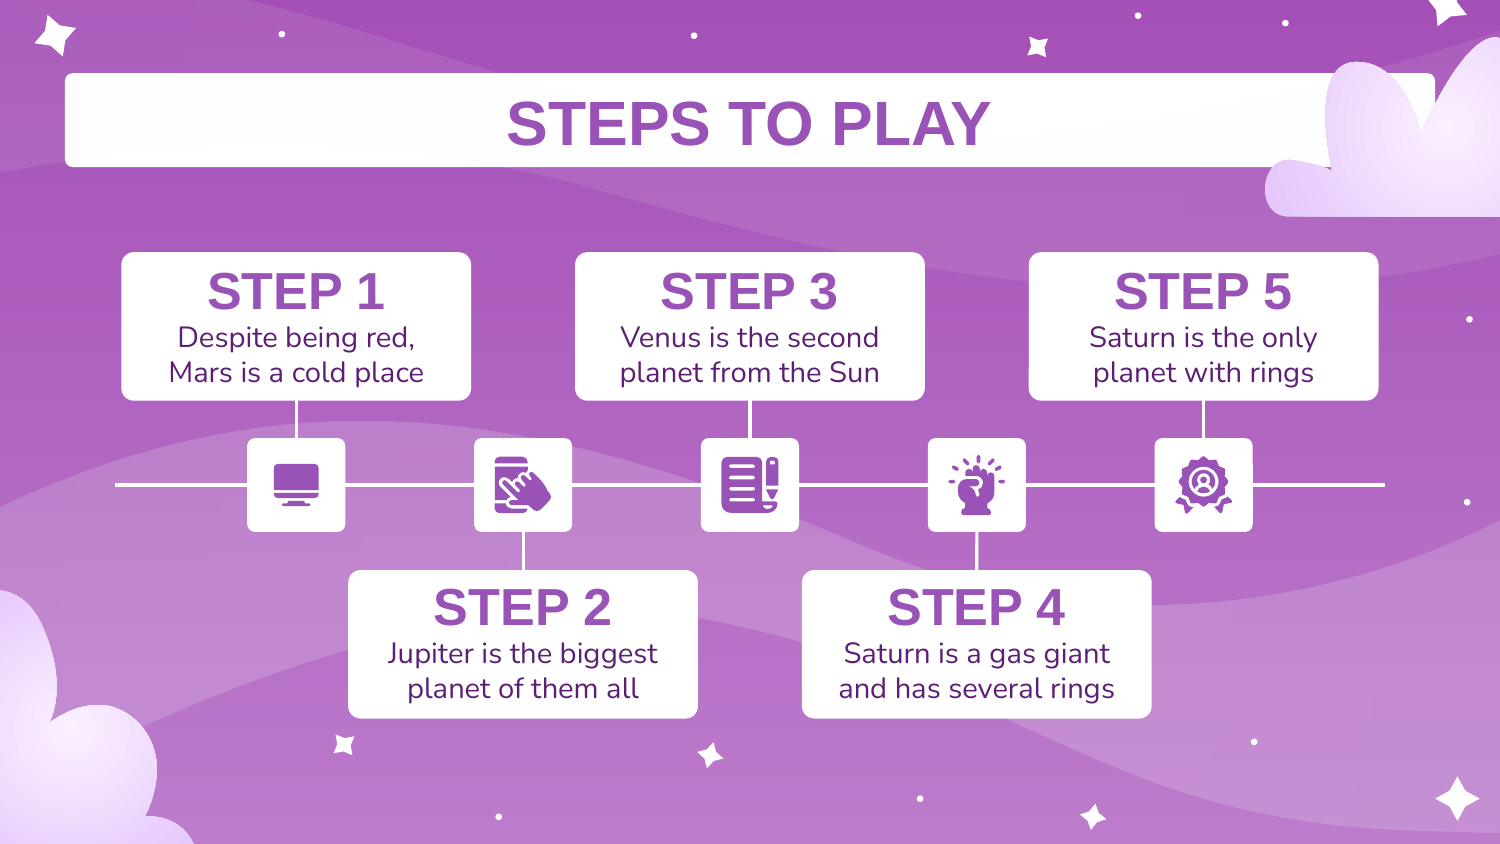

# STEPS TO PLAY

STEP 1
STEP 3
STEP 5
Despite being red, Mars is a cold place
Venus is the second planet from the Sun
Saturn is the only planet with rings

STEP 2
STEP 4

Jupiter is the biggest planet of them all
Saturn is a gas giant and has several rings